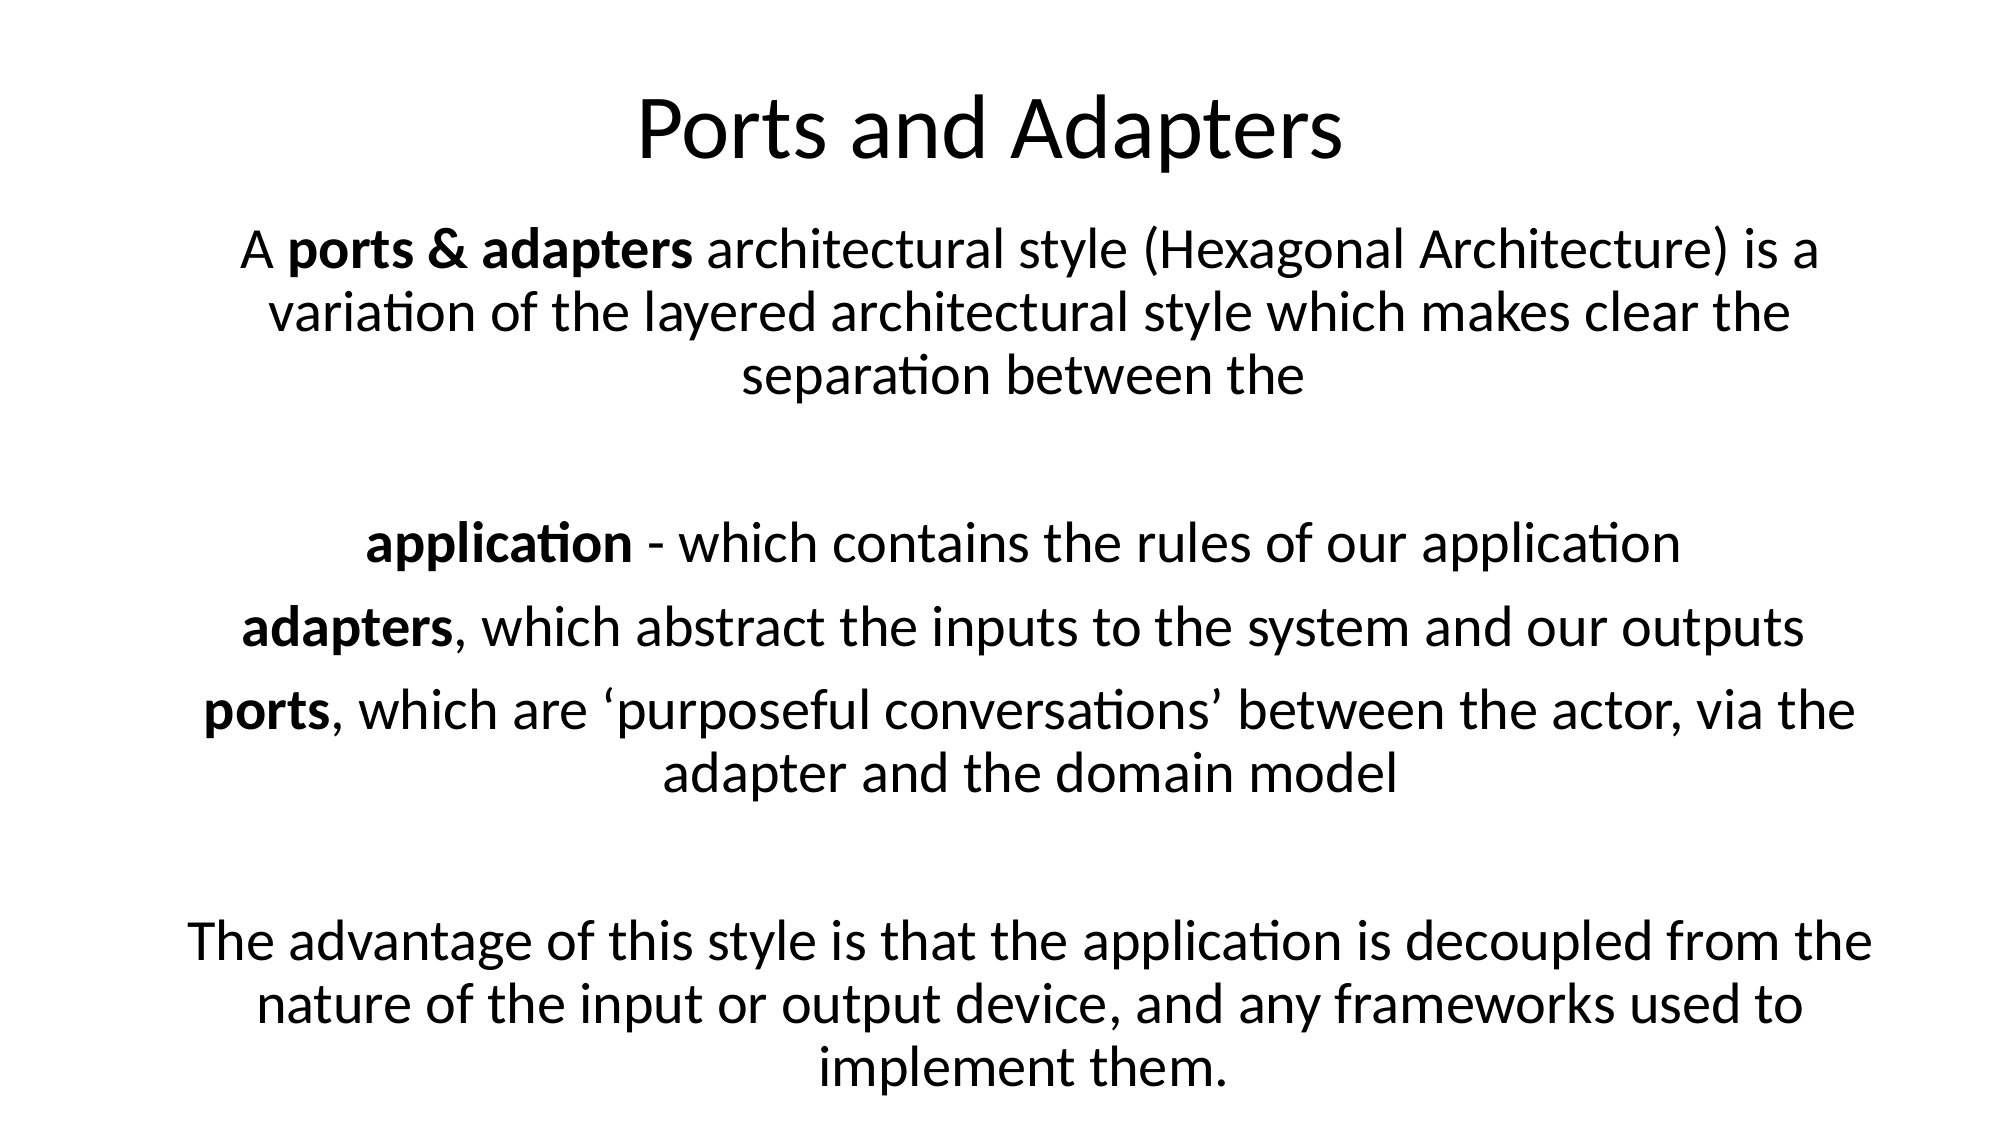

# Ports and Adapters
A ports & adapters architectural style (Hexagonal Architecture) is a variation of the layered architectural style which makes clear the separation between the

application - which contains the rules of our application
adapters, which abstract the inputs to the system and our outputs
ports, which are ‘purposeful conversations’ between the actor, via the adapter and the domain model

The advantage of this style is that the application is decoupled from the nature of the input or output device, and any frameworks used to implement them.